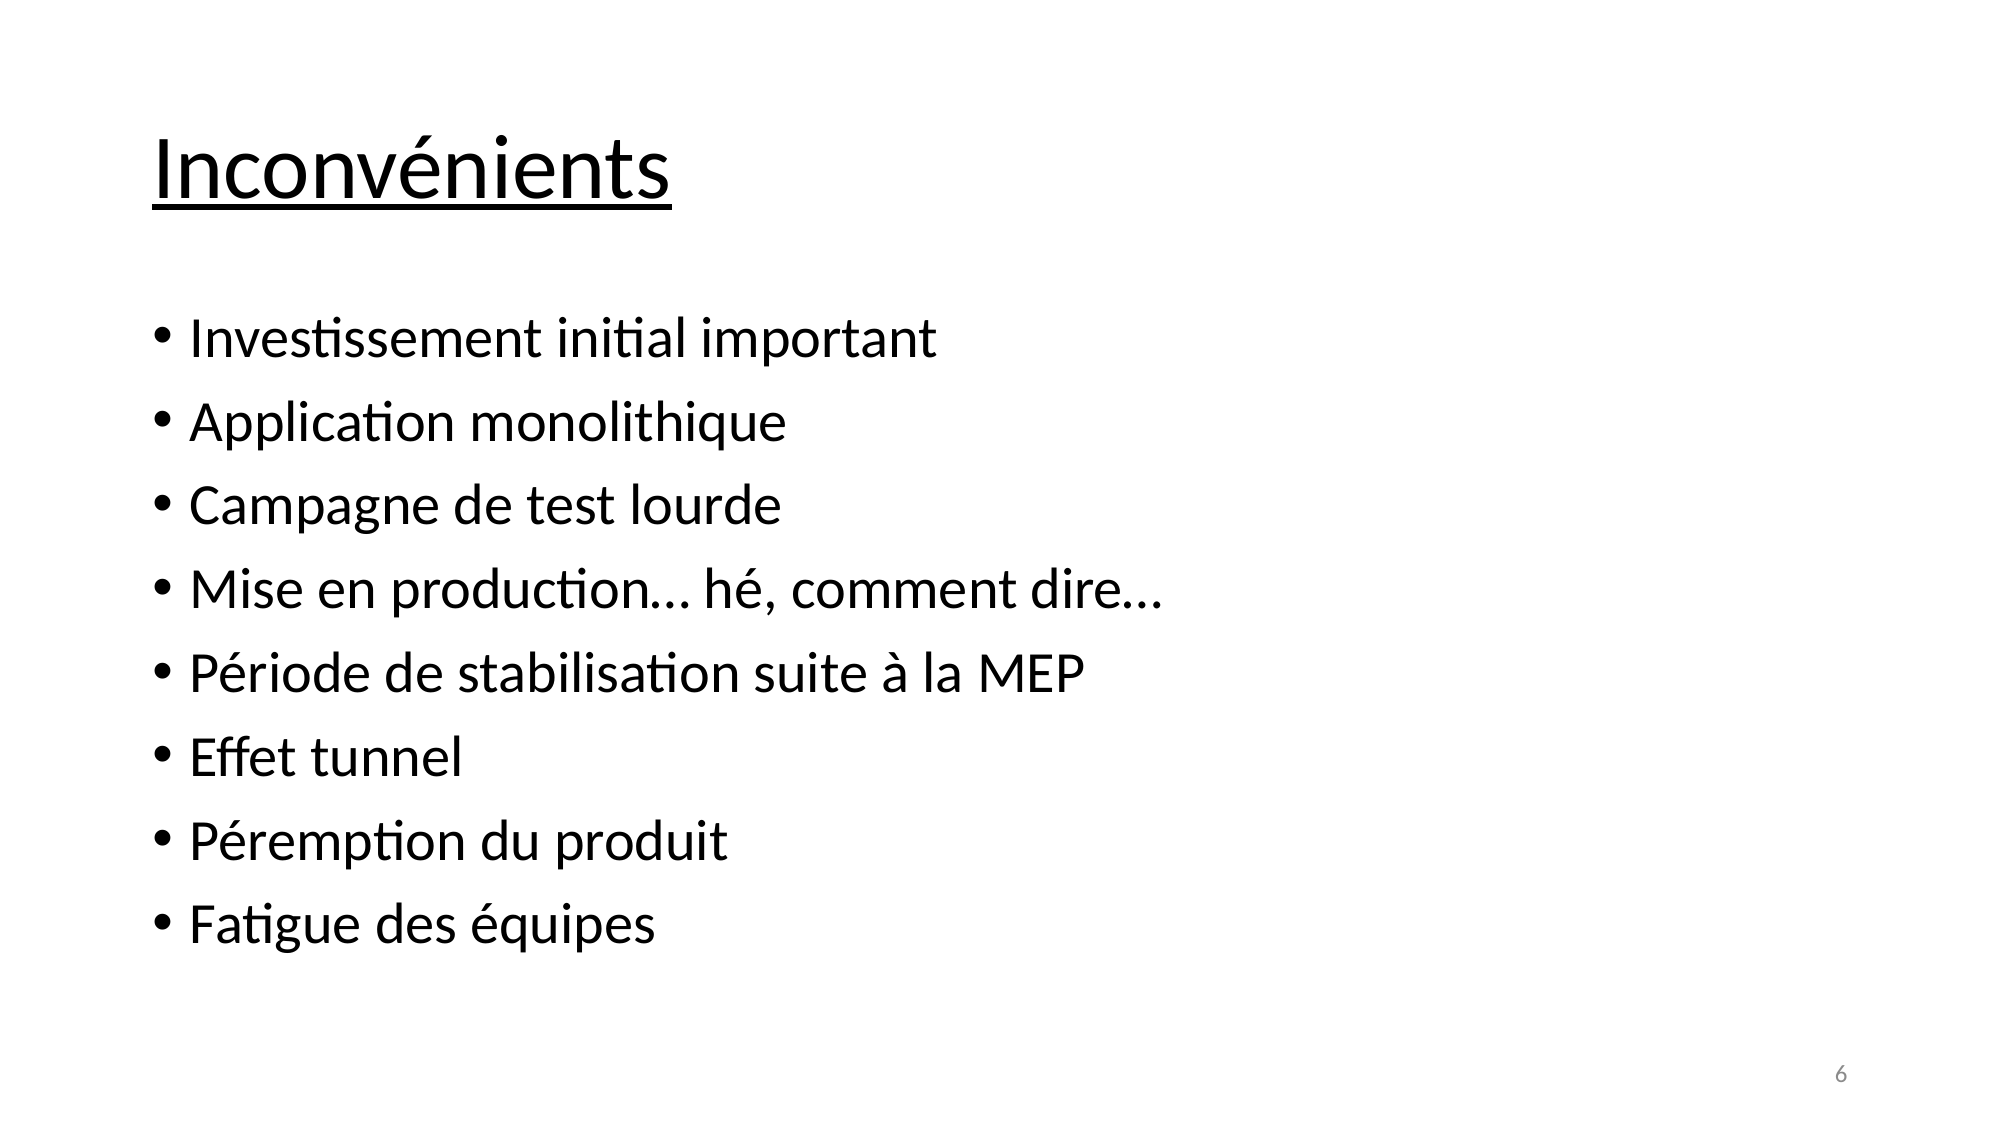

# Inconvénients
Investissement initial important
Application monolithique
Campagne de test lourde
Mise en production… hé, comment dire…
Période de stabilisation suite à la MEP
Effet tunnel
Péremption du produit
Fatigue des équipes

6